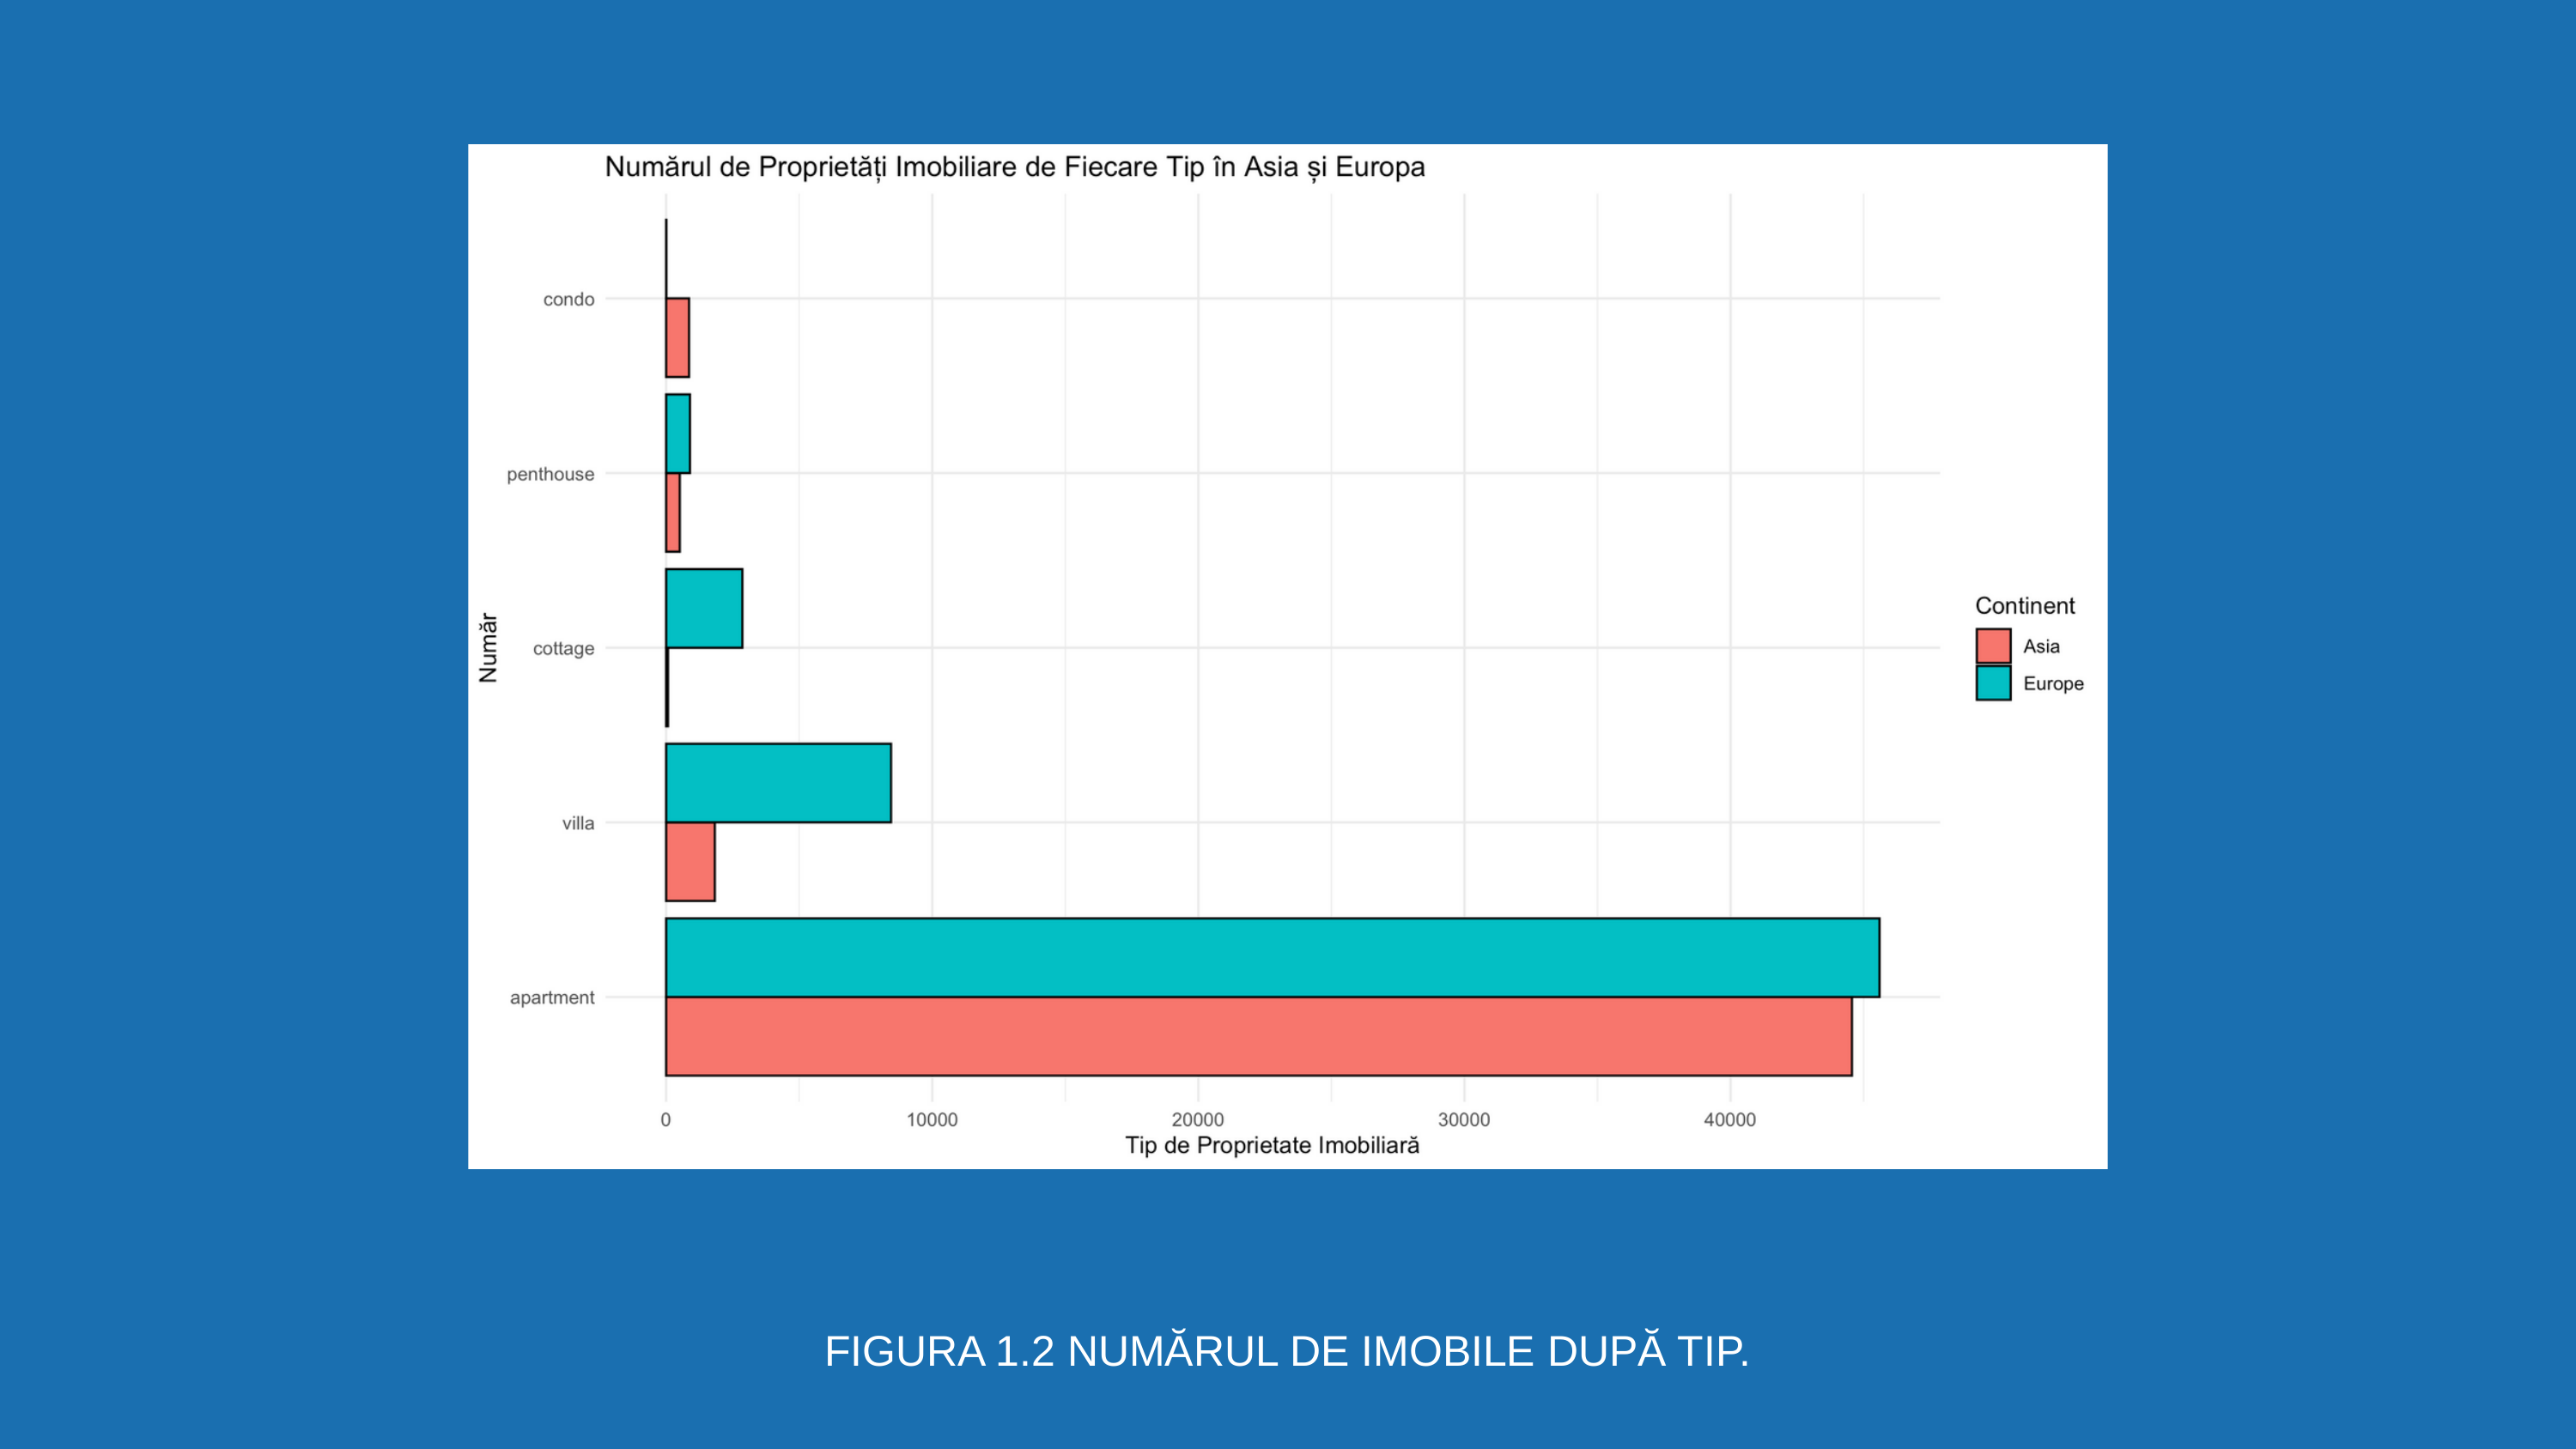

FIGURA 1.2 NUMĂRUL DE IMOBILE DUPĂ TIP.